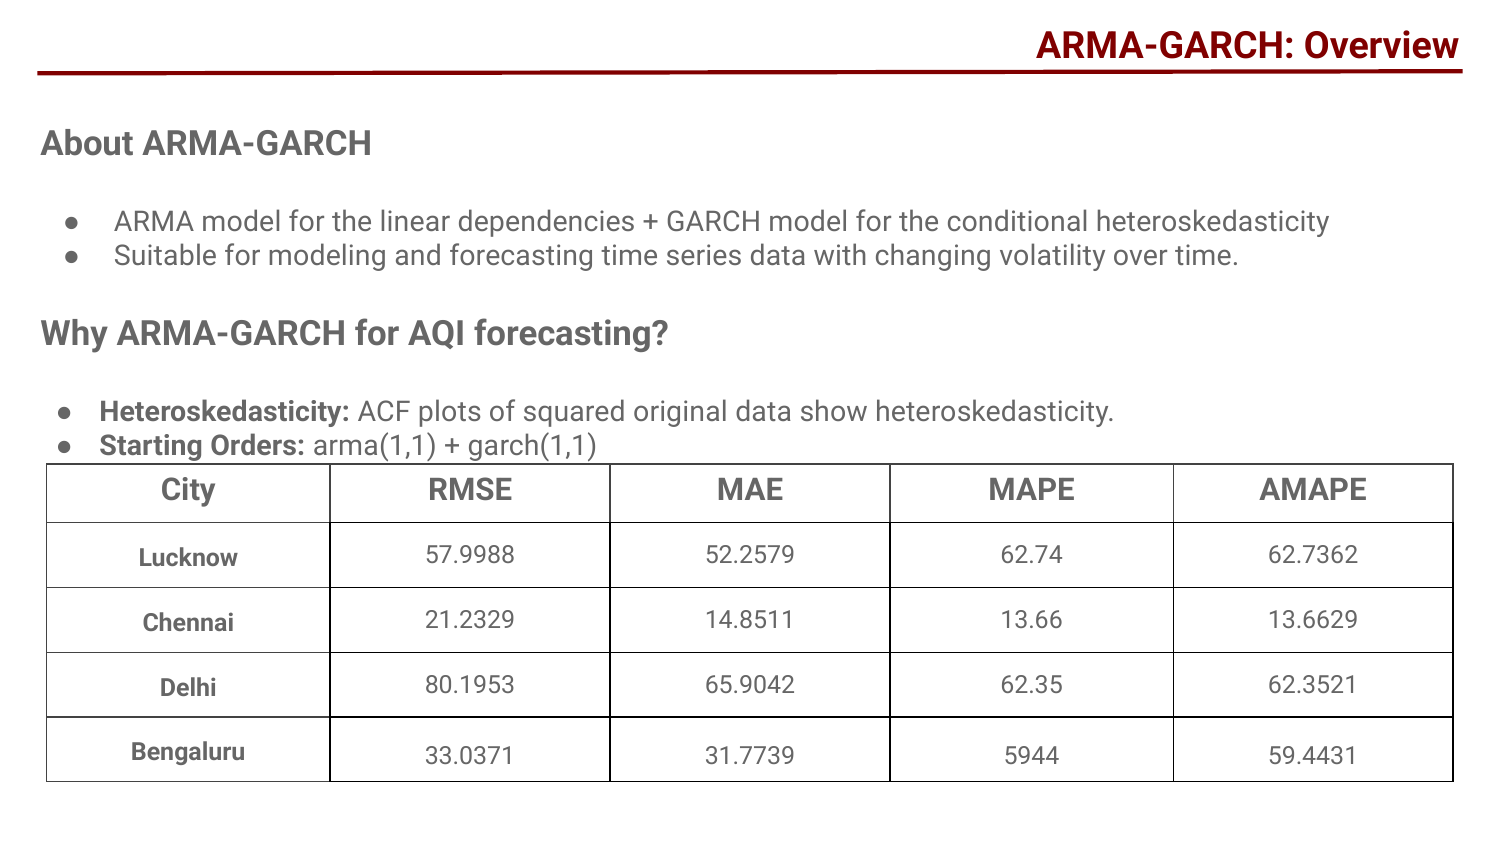

# ARMA-GARCH: Overview

About ARMA-GARCH

ARMA model for the linear dependencies + GARCH model for the conditional heteroskedasticity
Suitable for modeling and forecasting time series data with changing volatility over time.

Why ARMA-GARCH for AQI forecasting?

Heteroskedasticity: ACF plots of squared original data show heteroskedasticity.
Starting Orders: arma(1,1) + garch(1,1)
| City | RMSE | MAE | MAPE | AMAPE |
| --- | --- | --- | --- | --- |
| Lucknow | 57.9988 | 52.2579 | 62.74 | 62.7362 |
| Chennai | 21.2329 | 14.8511 | 13.66 | 13.6629 |
| Delhi | 80.1953 | 65.9042 | 62.35 | 62.3521 |
| Bengaluru | 33.0371 | 31.7739 | 5944 | 59.4431 |